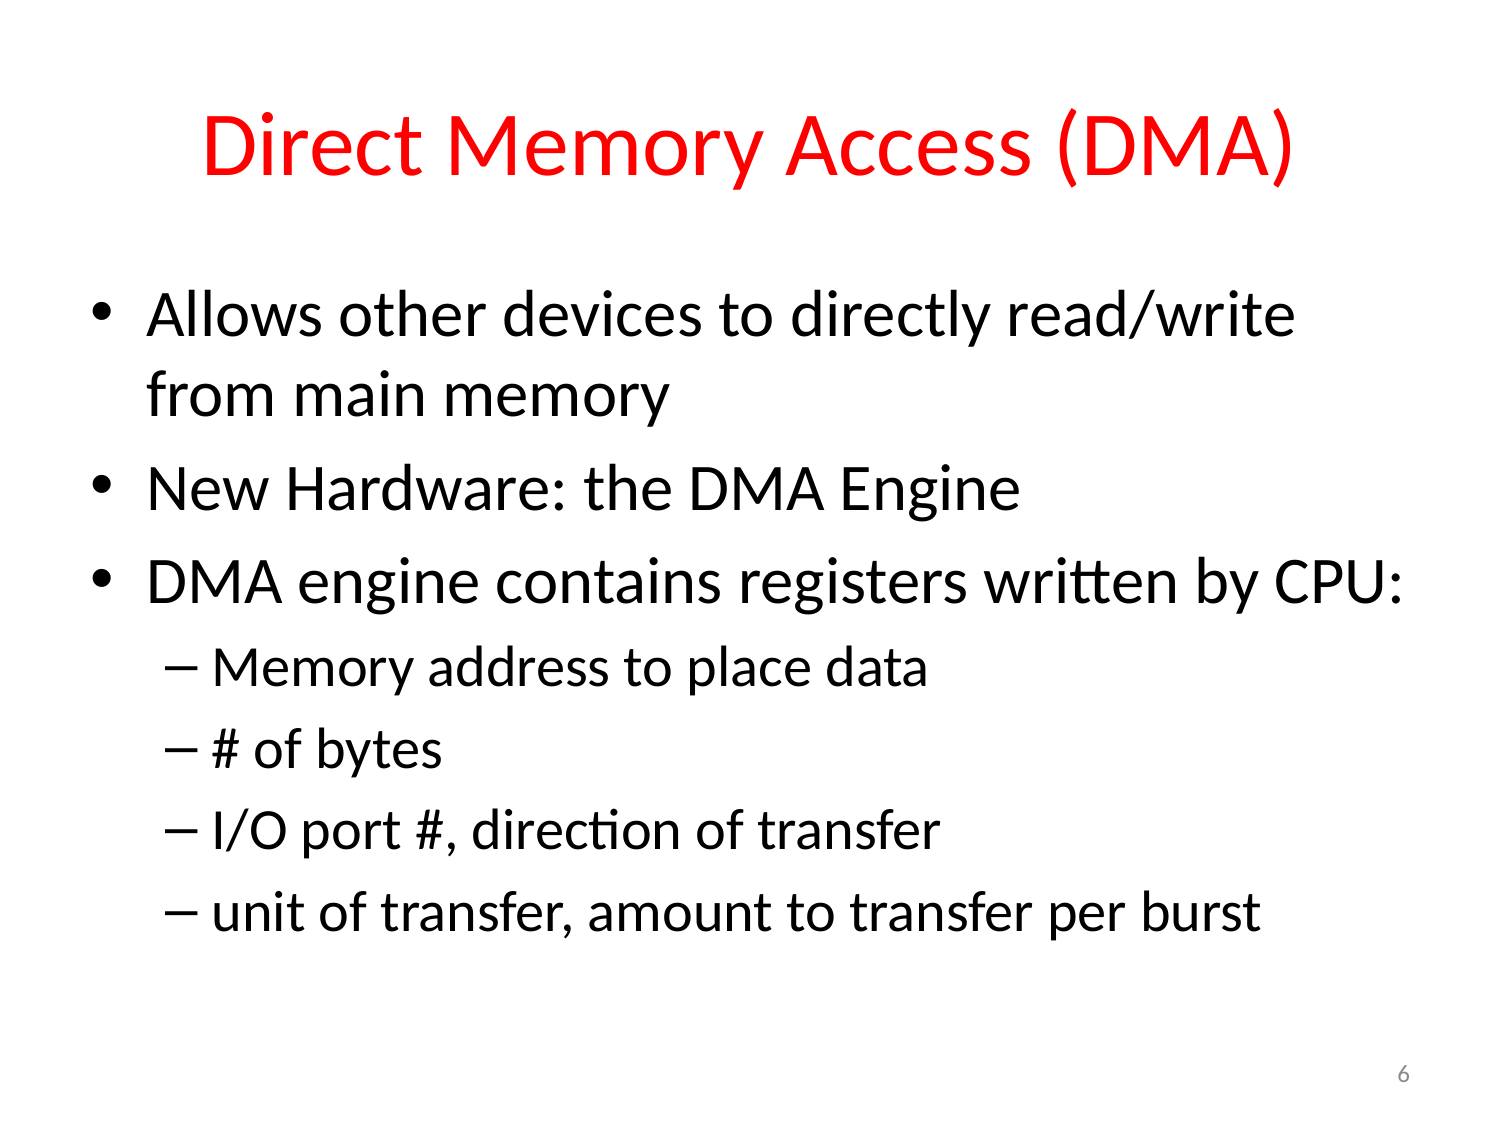

# Direct Memory Access (DMA)
Allows other devices to directly read/write from main memory
New Hardware: the DMA Engine
DMA engine contains registers written by CPU:
Memory address to place data
# of bytes
I/O port #, direction of transfer
unit of transfer, amount to transfer per burst

6